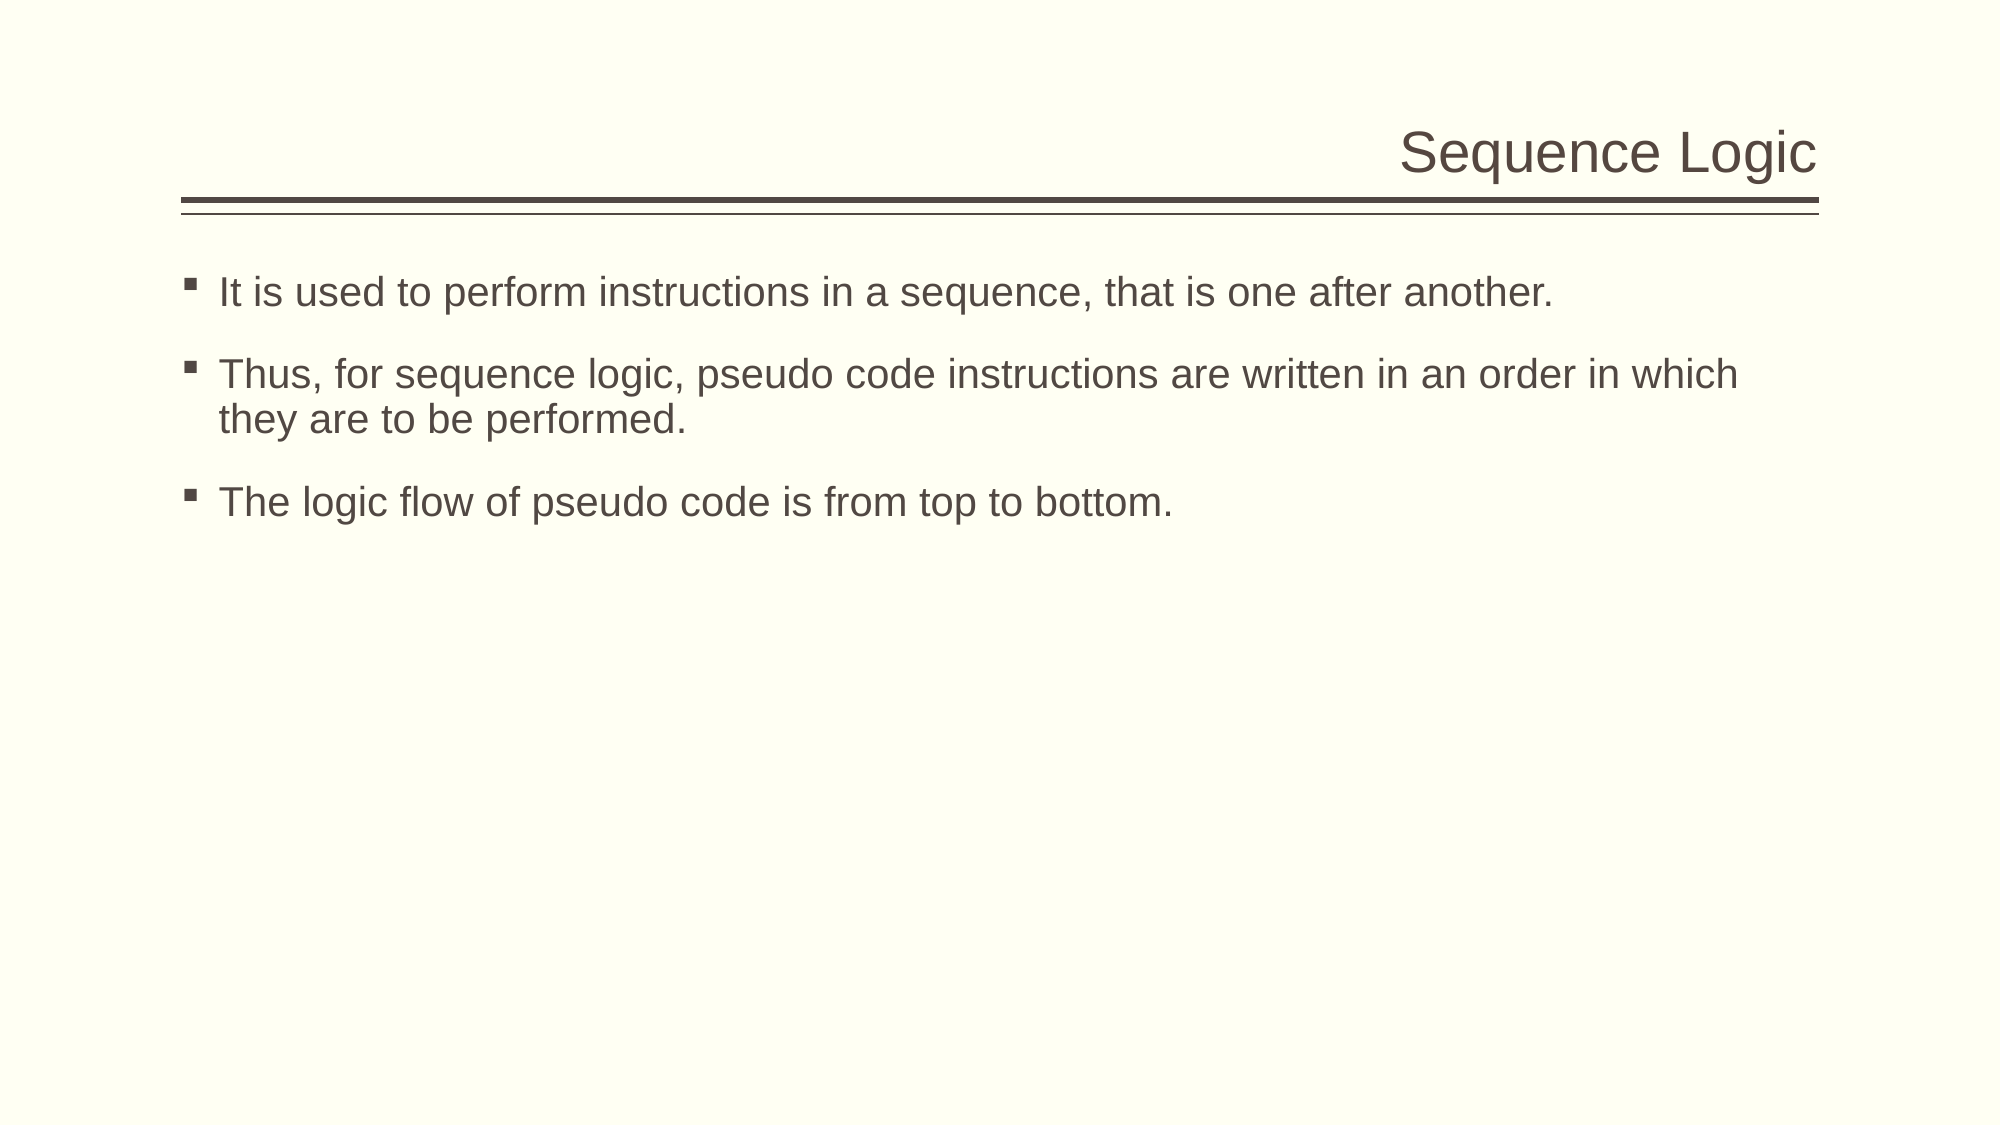

# Sequence Logic
It is used to perform instructions in a sequence, that is one after another.
Thus, for sequence logic, pseudo code instructions are written in an order in which they are to be performed.
The logic flow of pseudo code is from top to bottom.